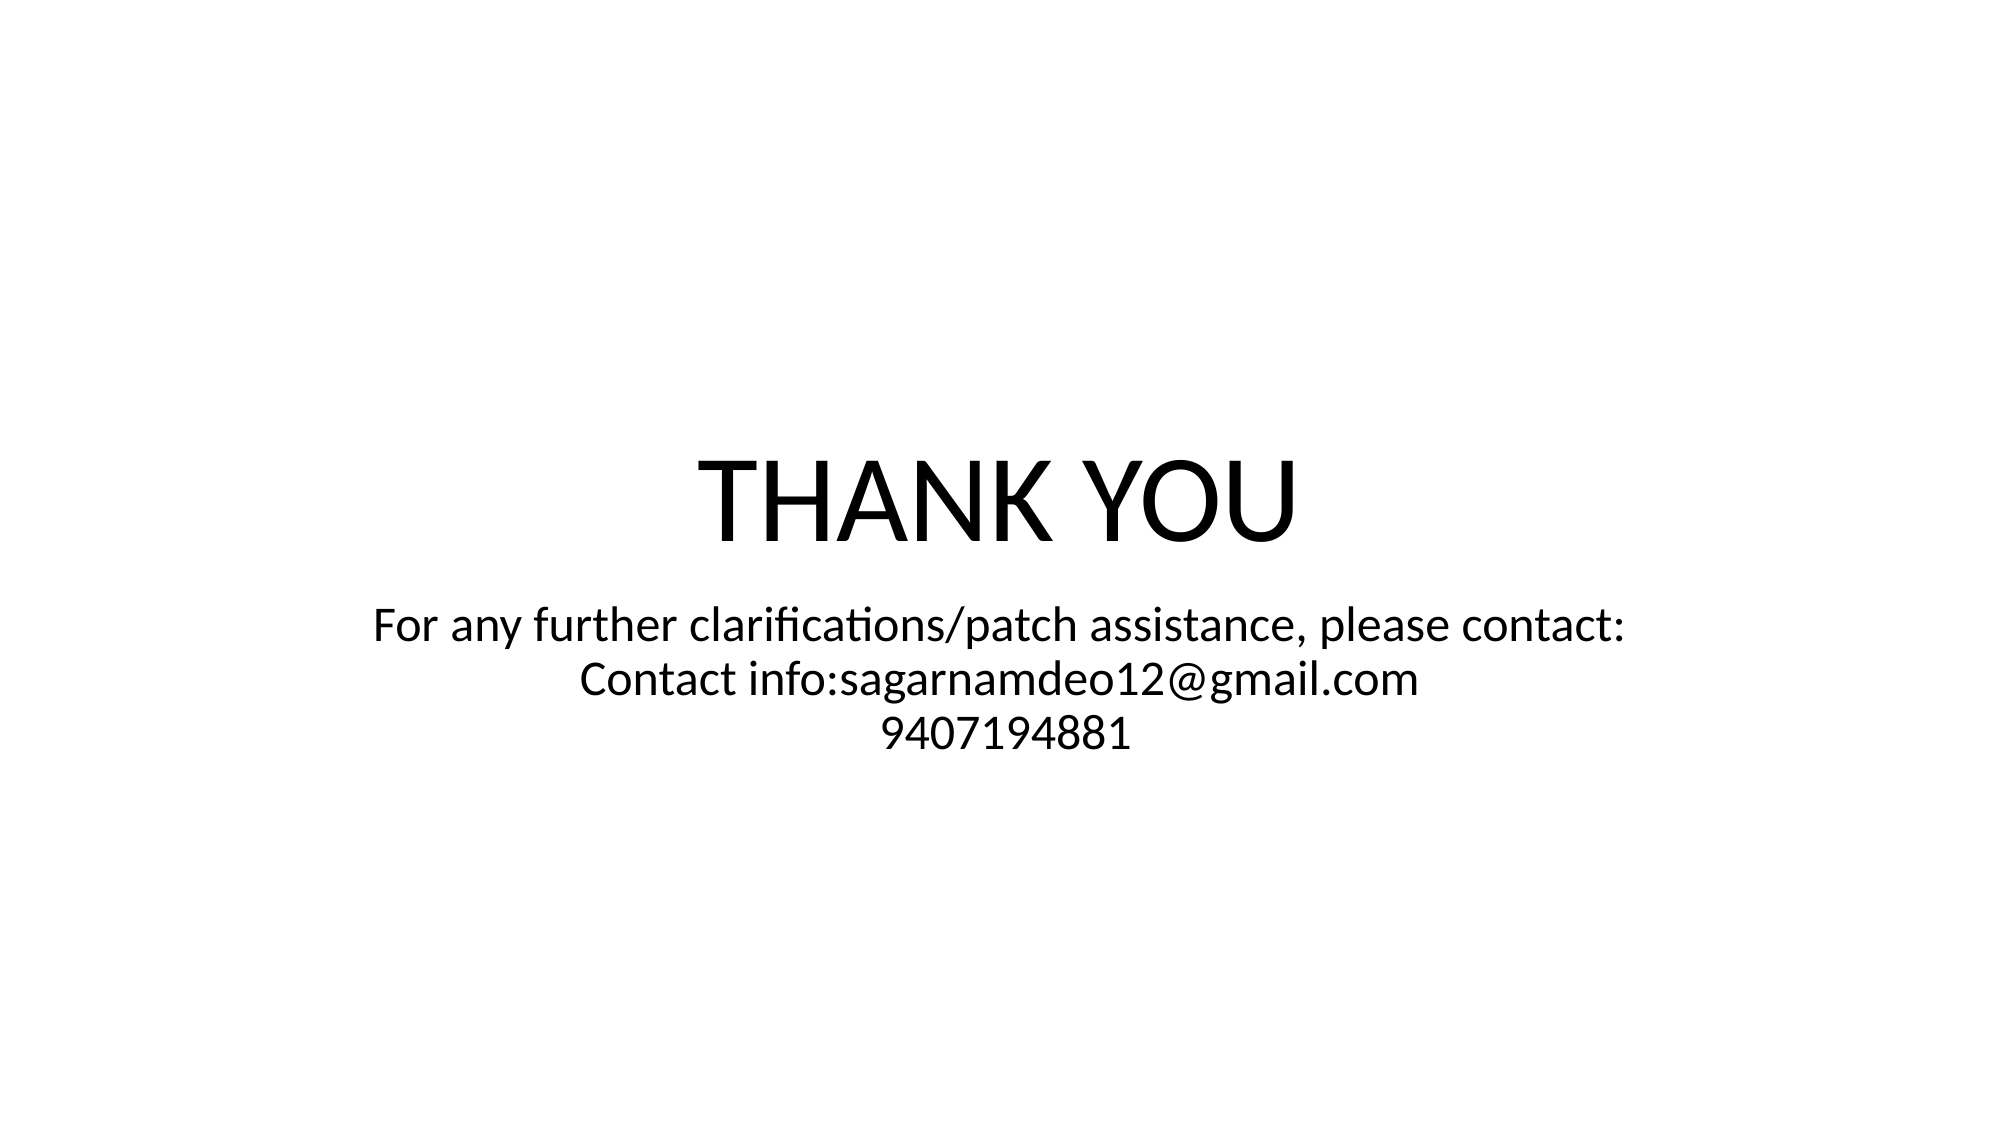

# THANK YOU
For any further clarifications/patch assistance, please contact:
Contact info:sagarnamdeo12@gmail.com
 9407194881